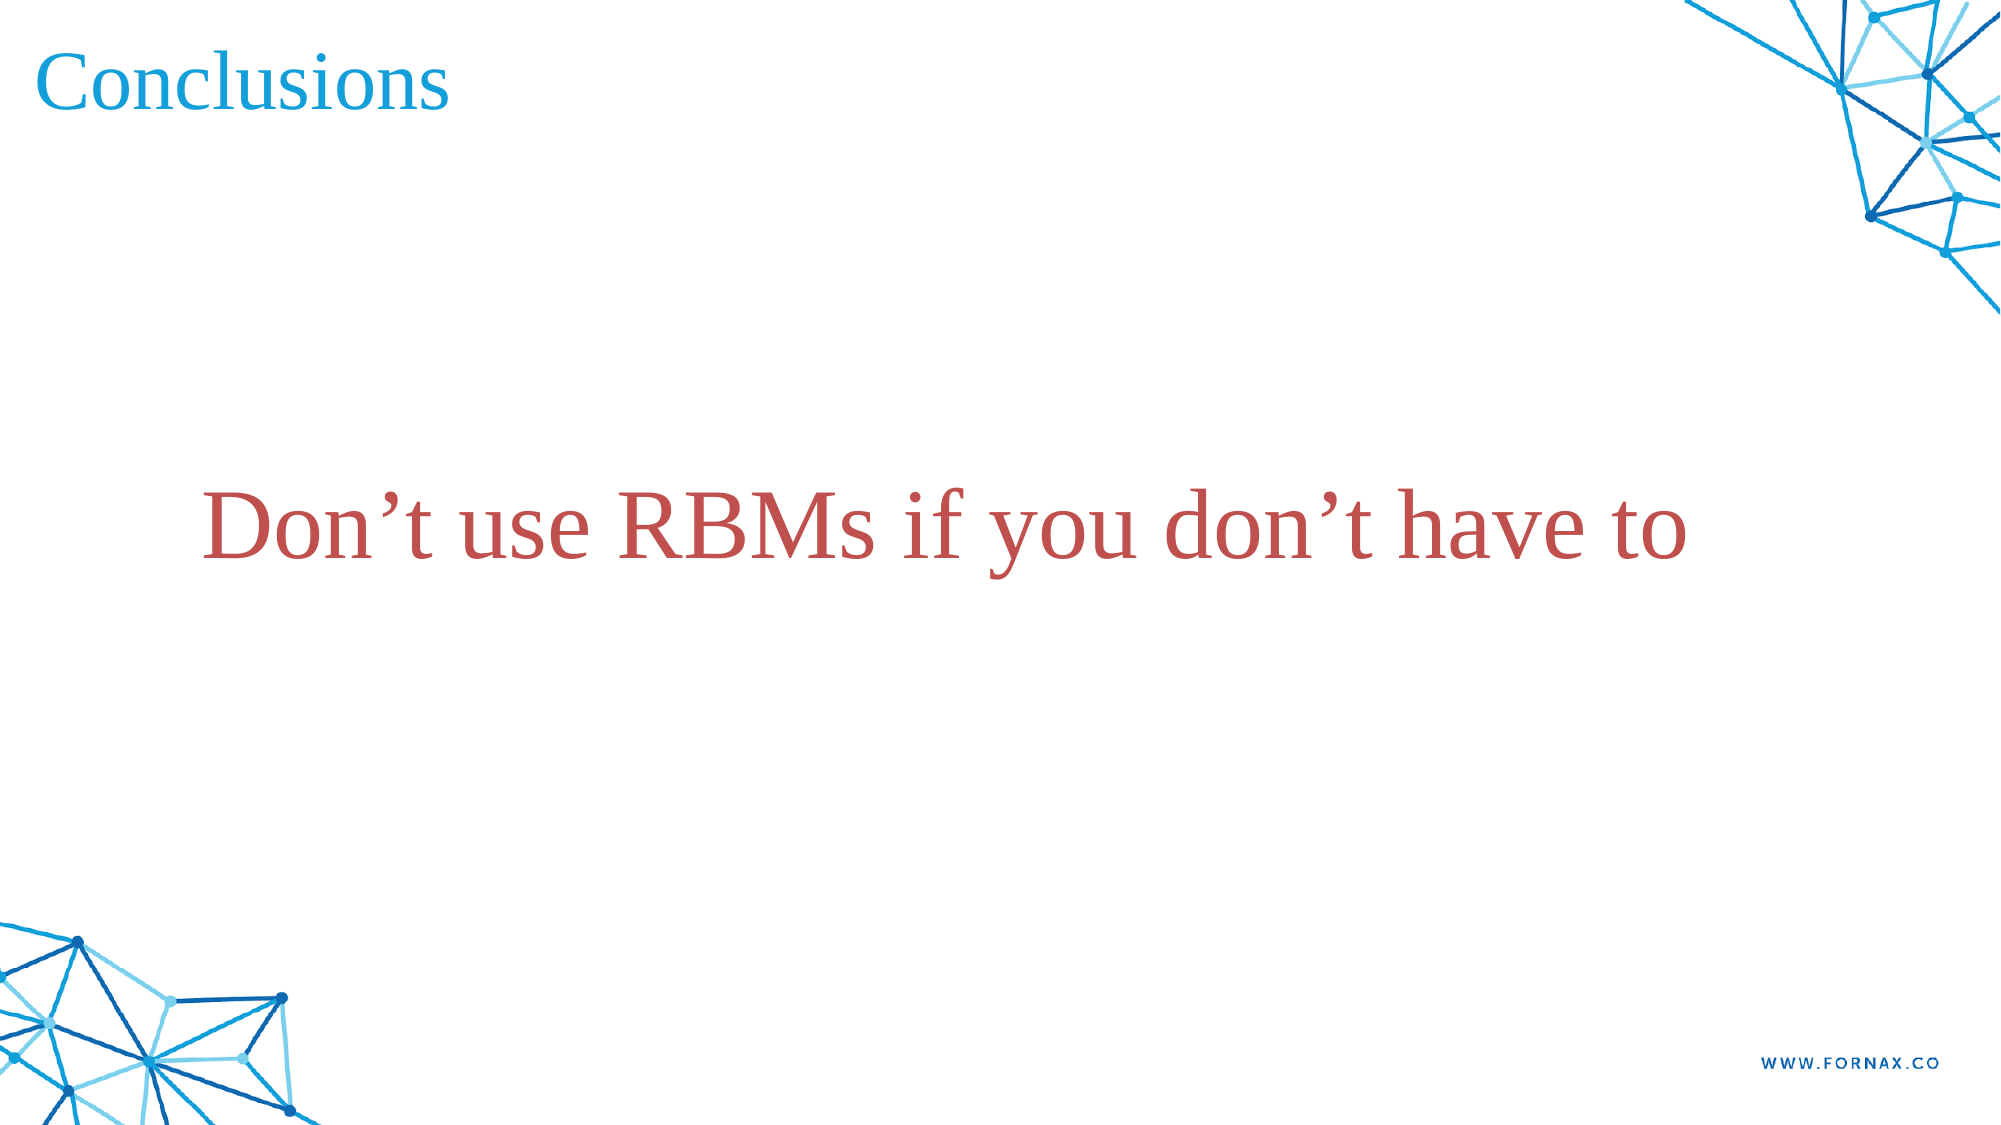

# Conclusions
Don’t use RBMs if you don’t have to